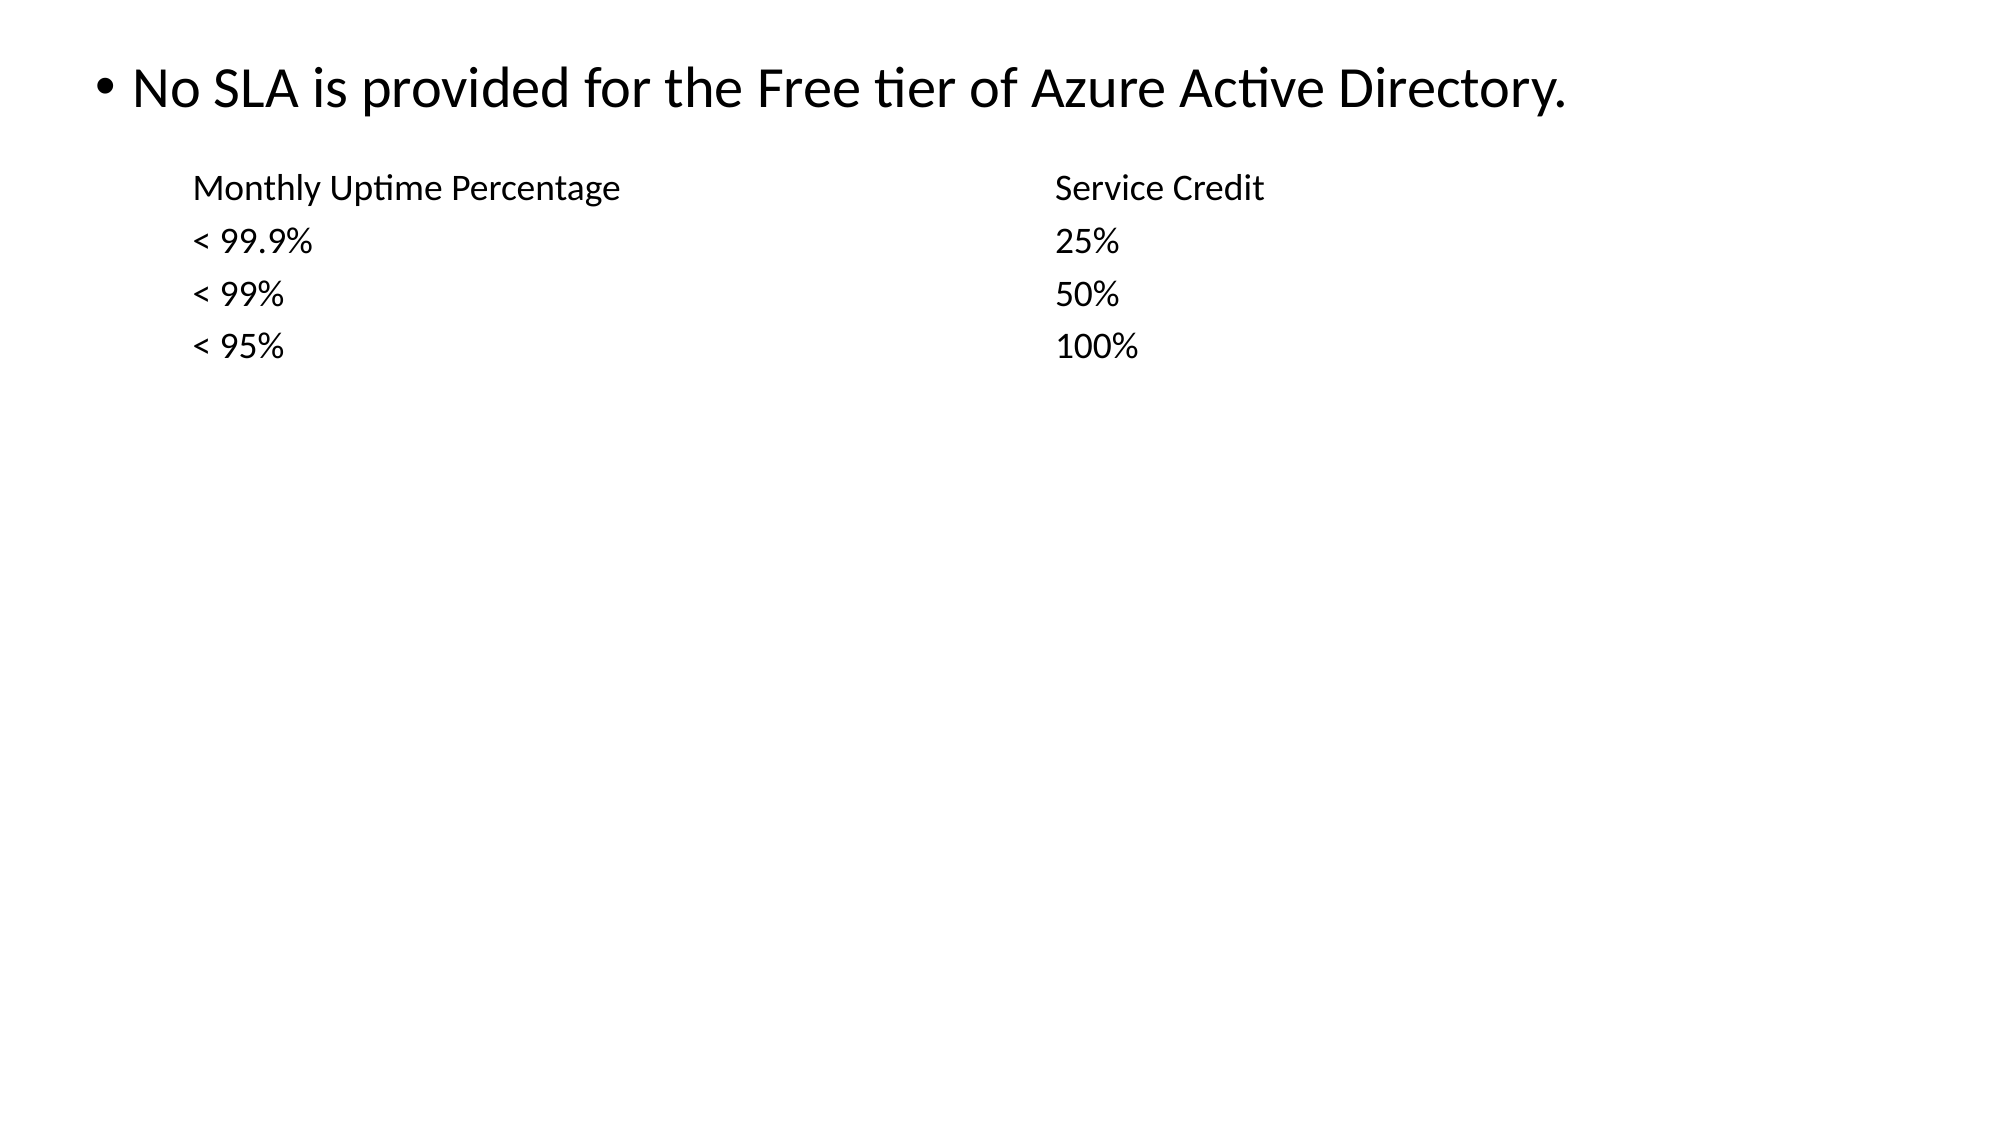

No SLA is provided for the Free tier of Azure Active Directory.

| Monthly Uptime Percentage | Service Credit |
| --- | --- |
| < 99.9% | 25% |
| < 99% | 50% |
| < 95% | 100% |